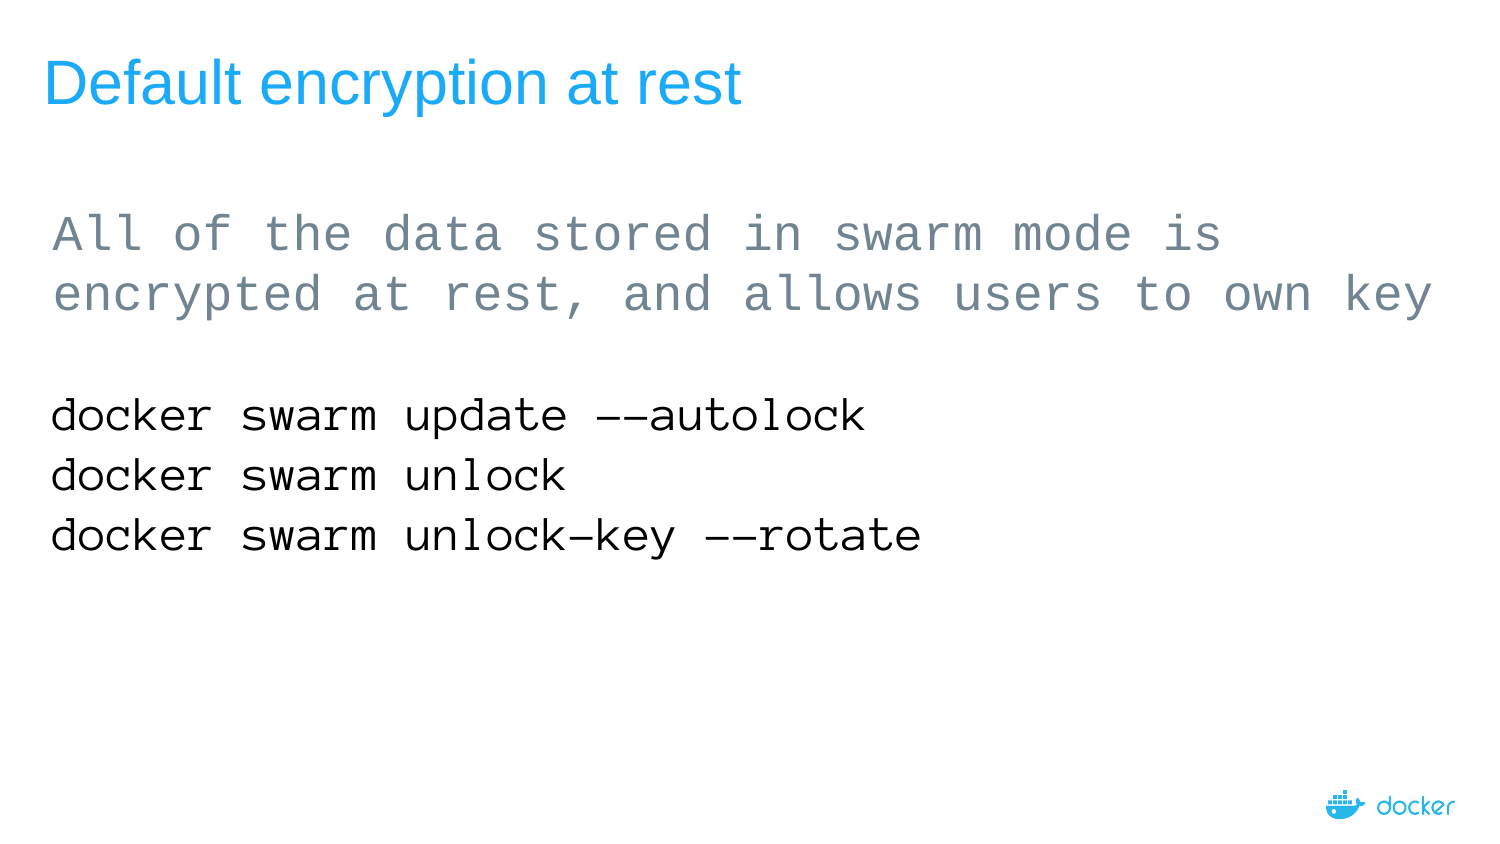

# Default encryption at rest

All of the data stored in swarm mode is encrypted at rest, and allows users to own key

docker swarm update --autolock
docker swarm unlock
docker swarm unlock-key --rotate